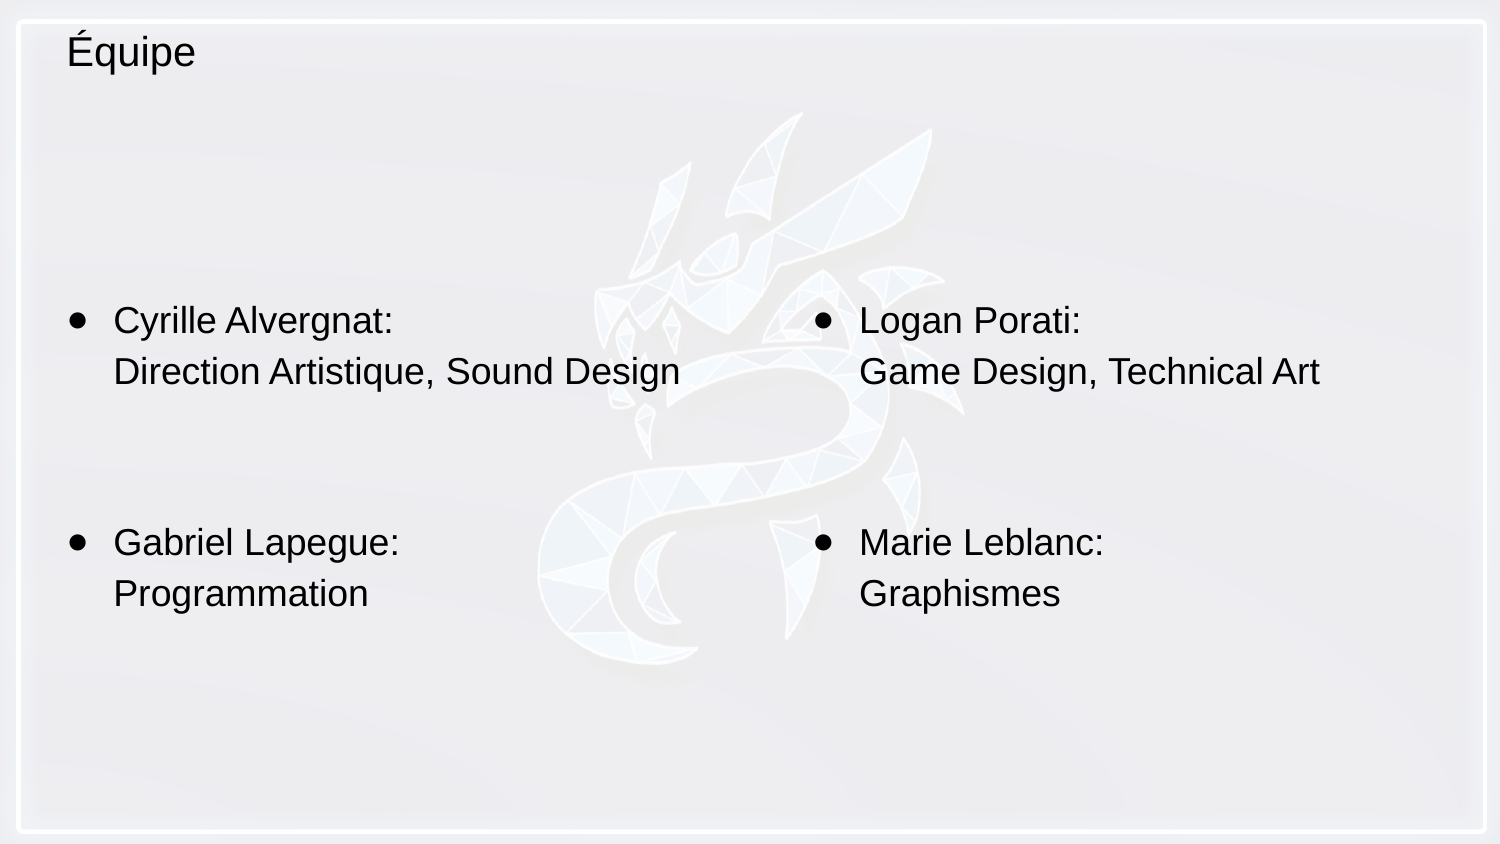

Équipe
Cyrille Alvergnat:
Direction Artistique, Sound Design

Gabriel Lapegue:
Programmation
Logan Porati:
Game Design, Technical Art

Marie Leblanc:
Graphismes